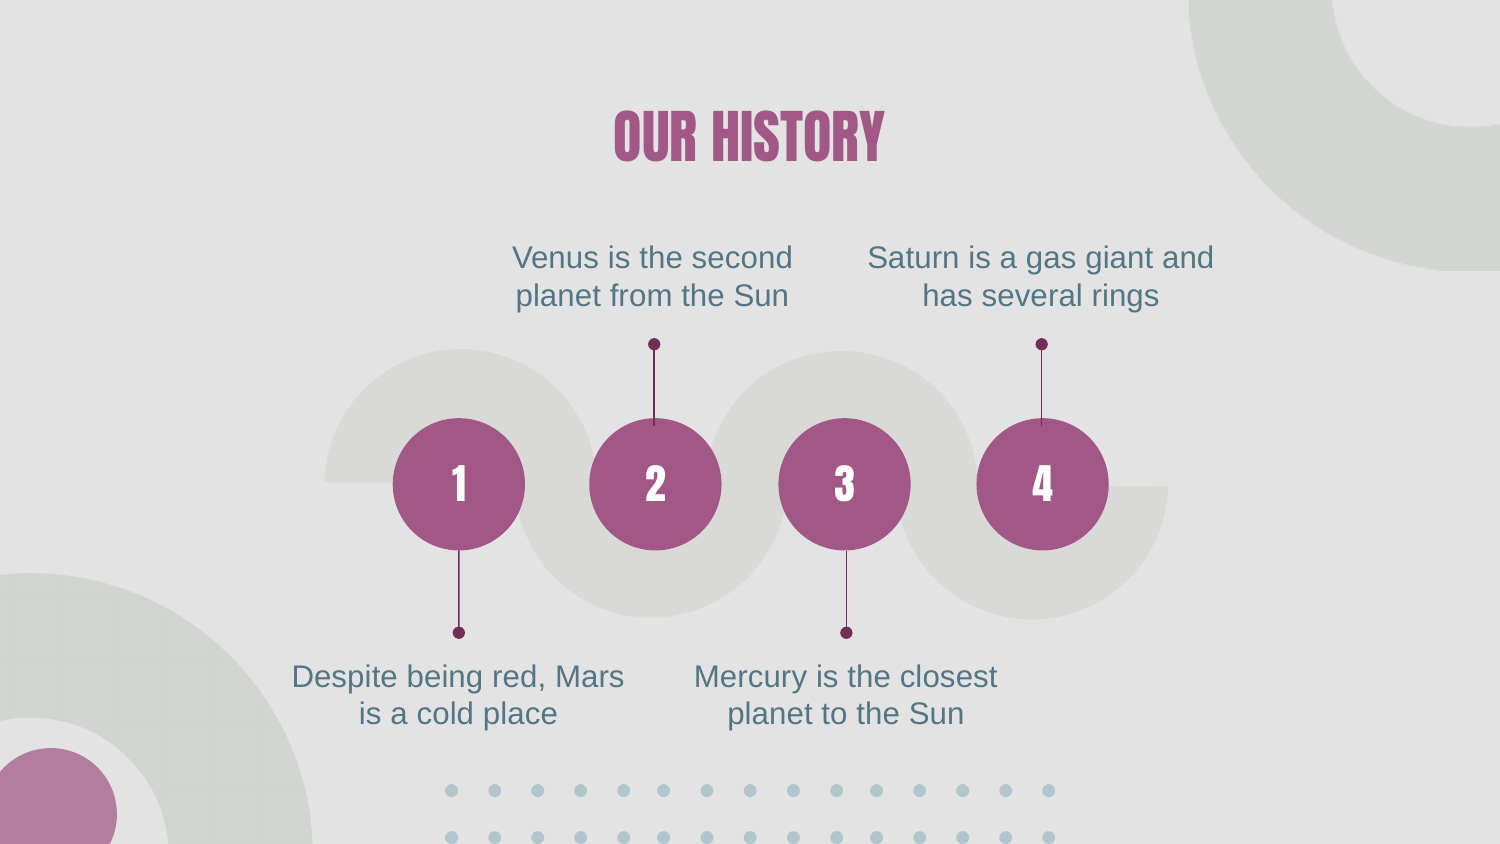

# OUR HISTORY
Venus is the second planet from the Sun
Saturn is a gas giant and has several rings

1
2
3
4
Despite being red, Mars is a cold place
Mercury is the closest planet to the Sun